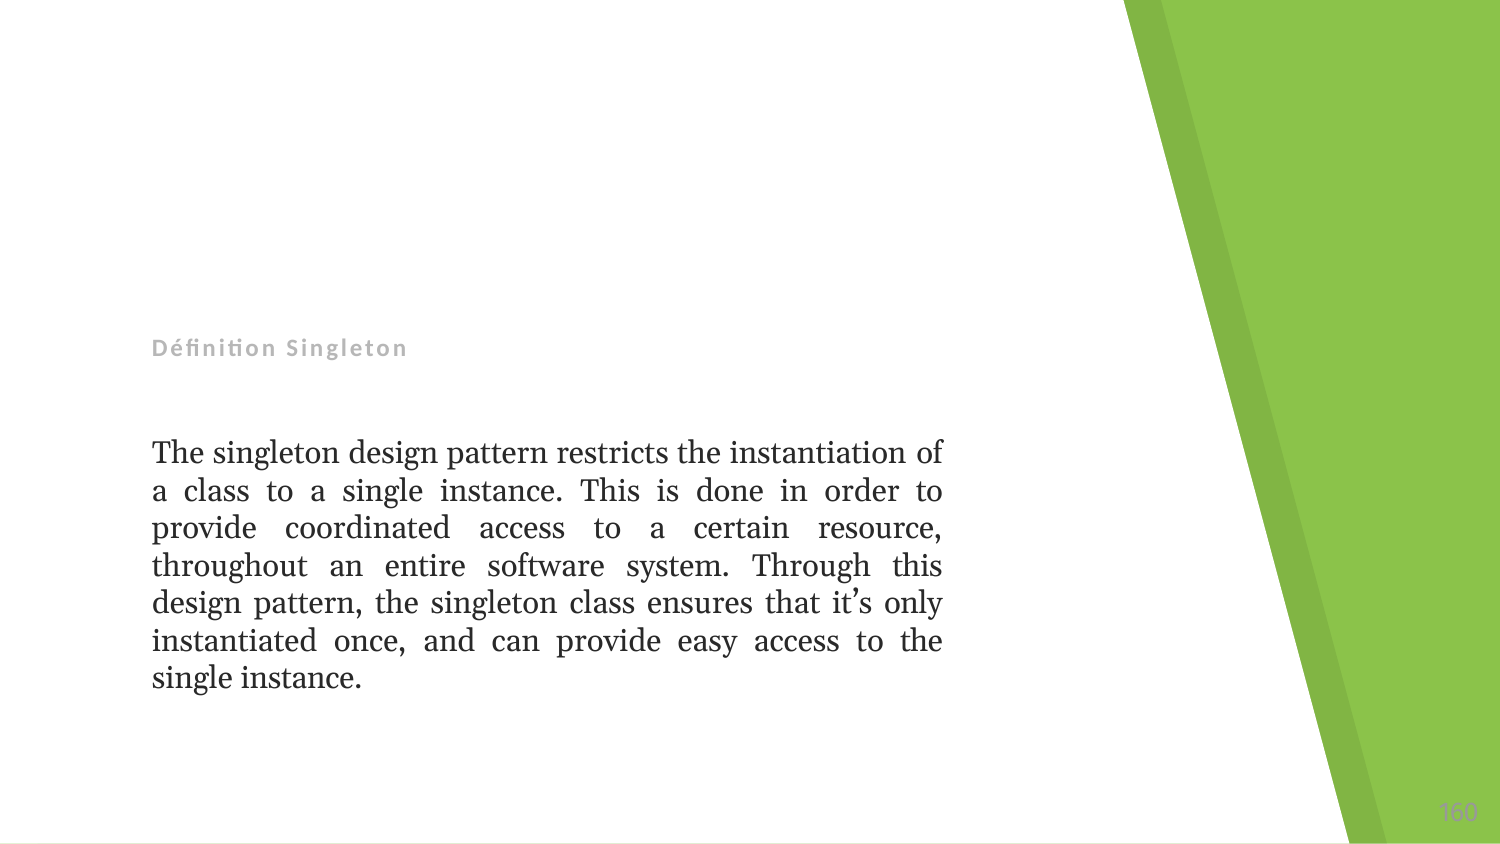

Déﬁnition Singleton

The singleton design pattern restricts the instantiation of a class to a single instance. This is done in order to provide  coordinated  access  to  a  certain  resource, throughout  an  entire  software  system.  Through  this design pattern, the singleton class ensures that it’s only instantiated once, and can provide easy access to the single instance.
160